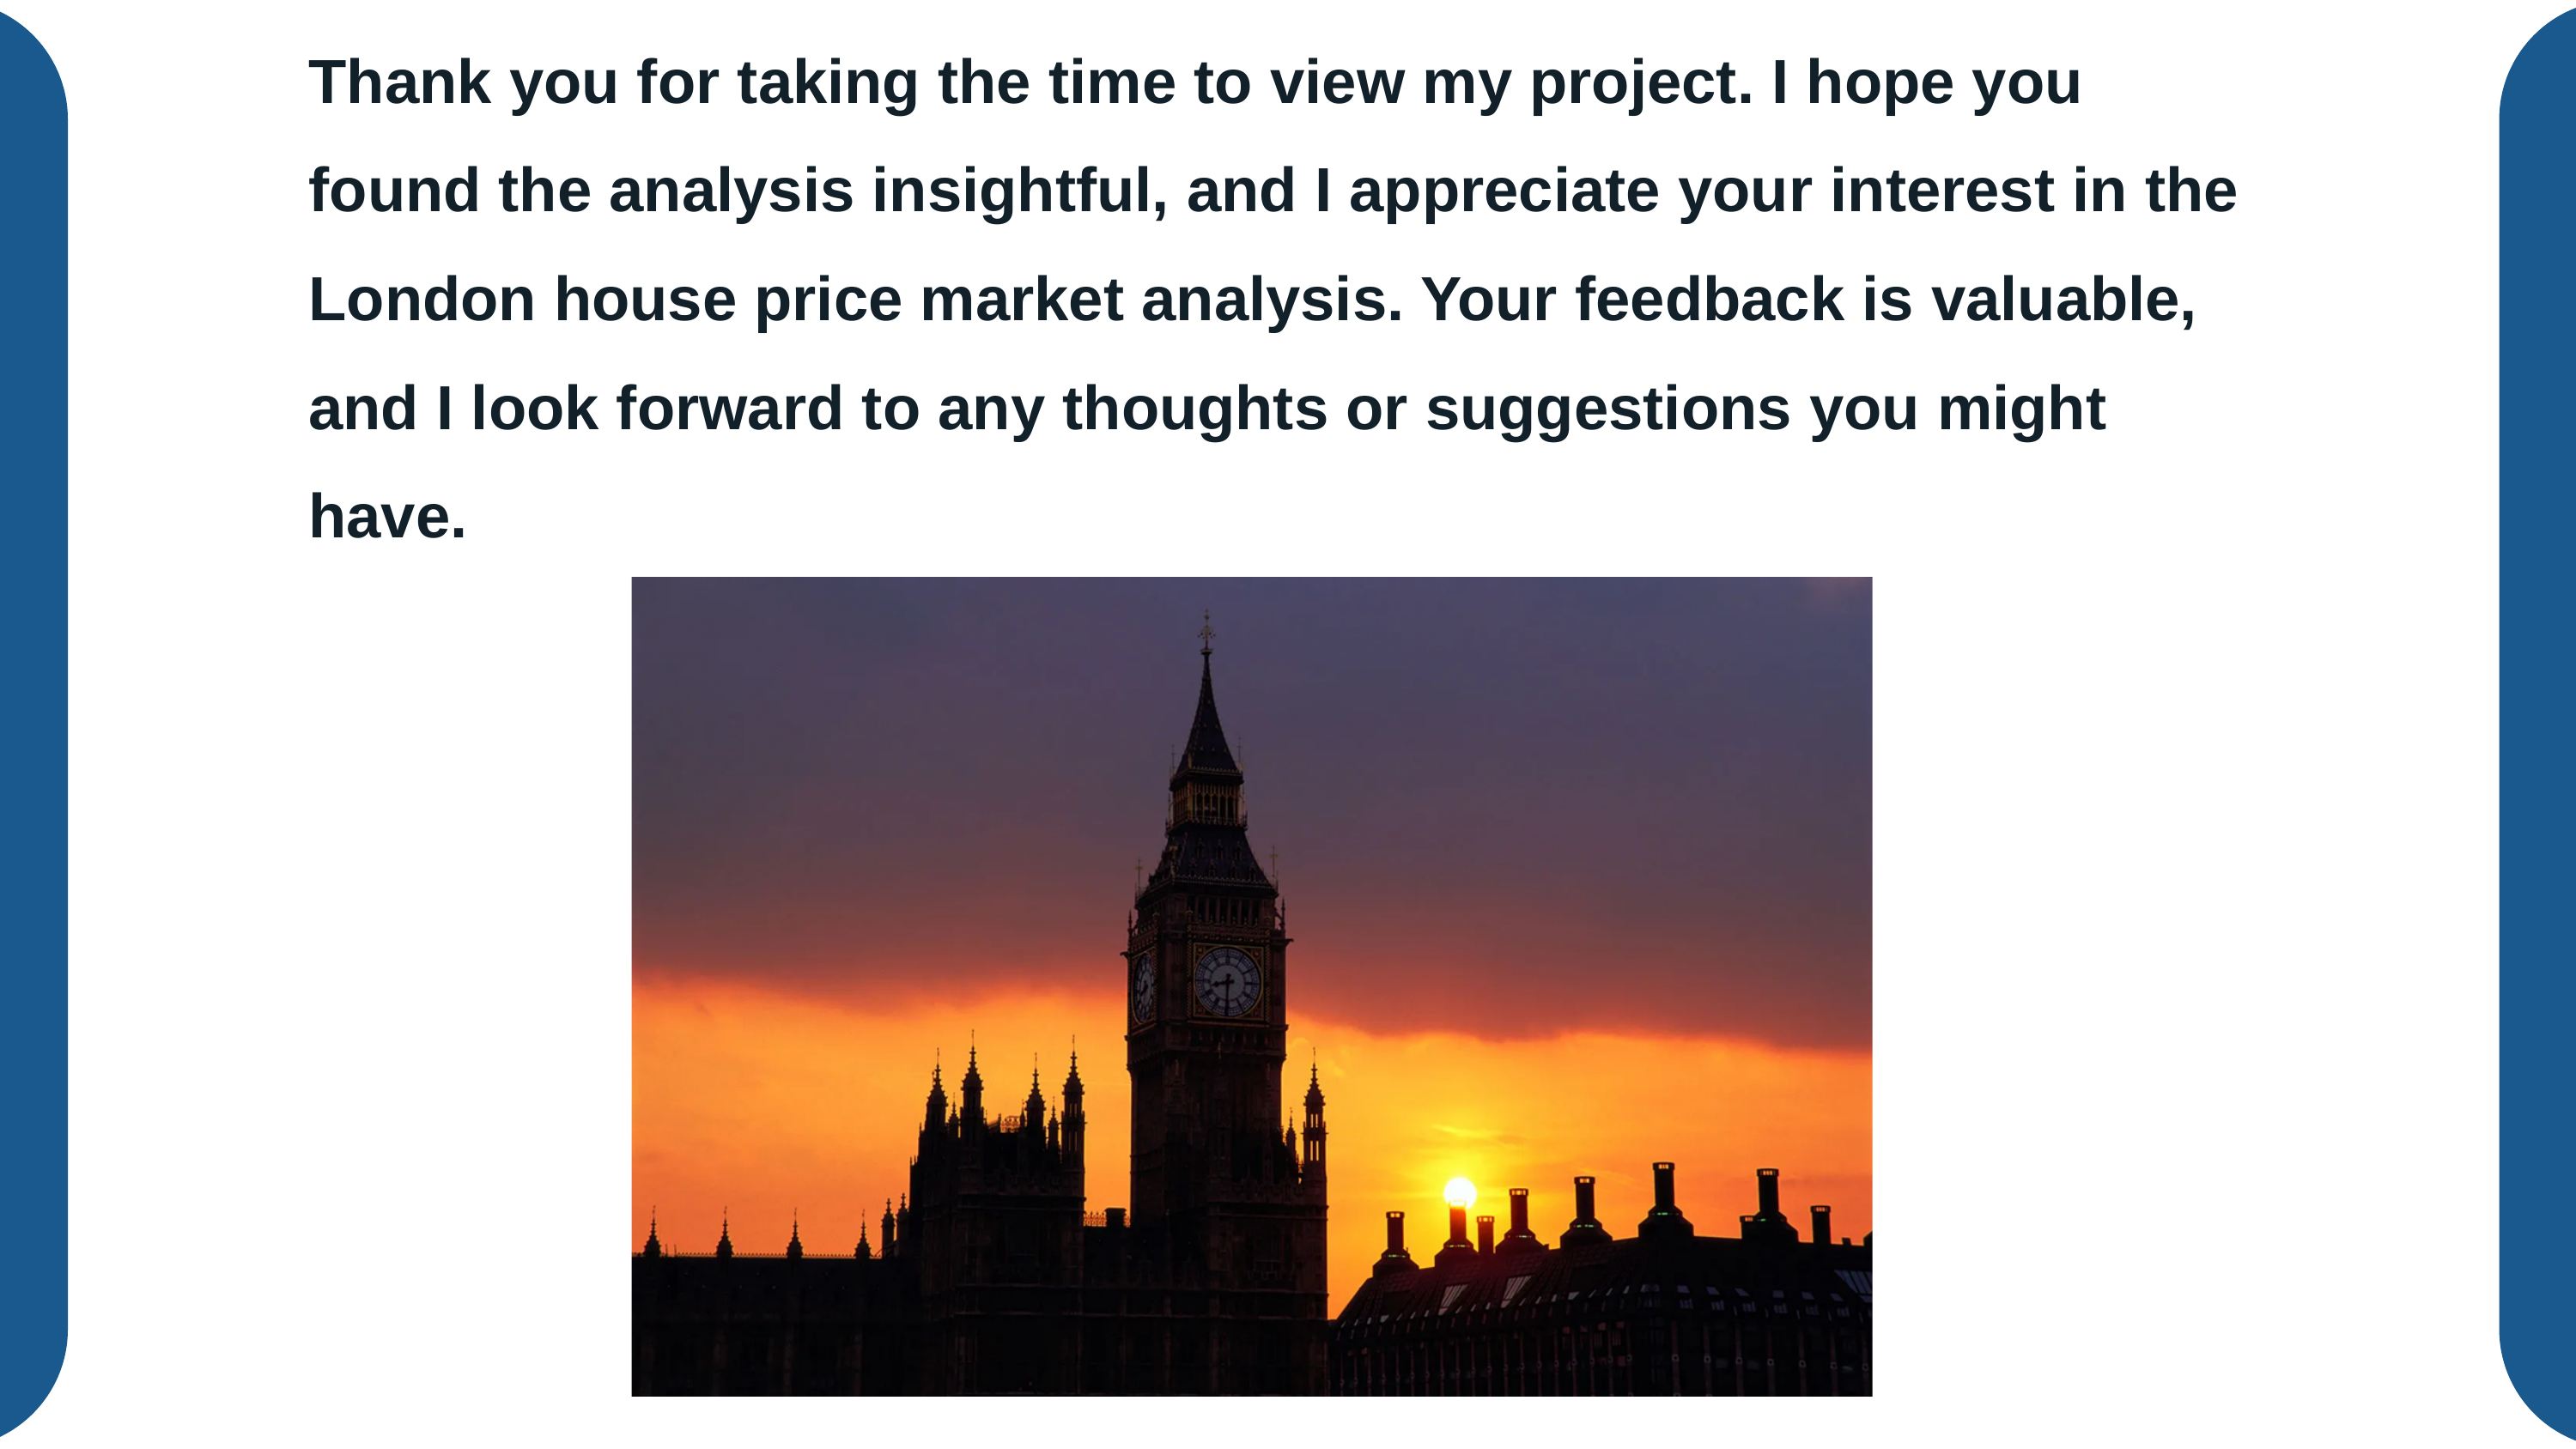

Thank you for taking the time to view my project. I hope you found the analysis insightful, and I appreciate your interest in the London house price market analysis. Your feedback is valuable, and I look forward to any thoughts or suggestions you might have.